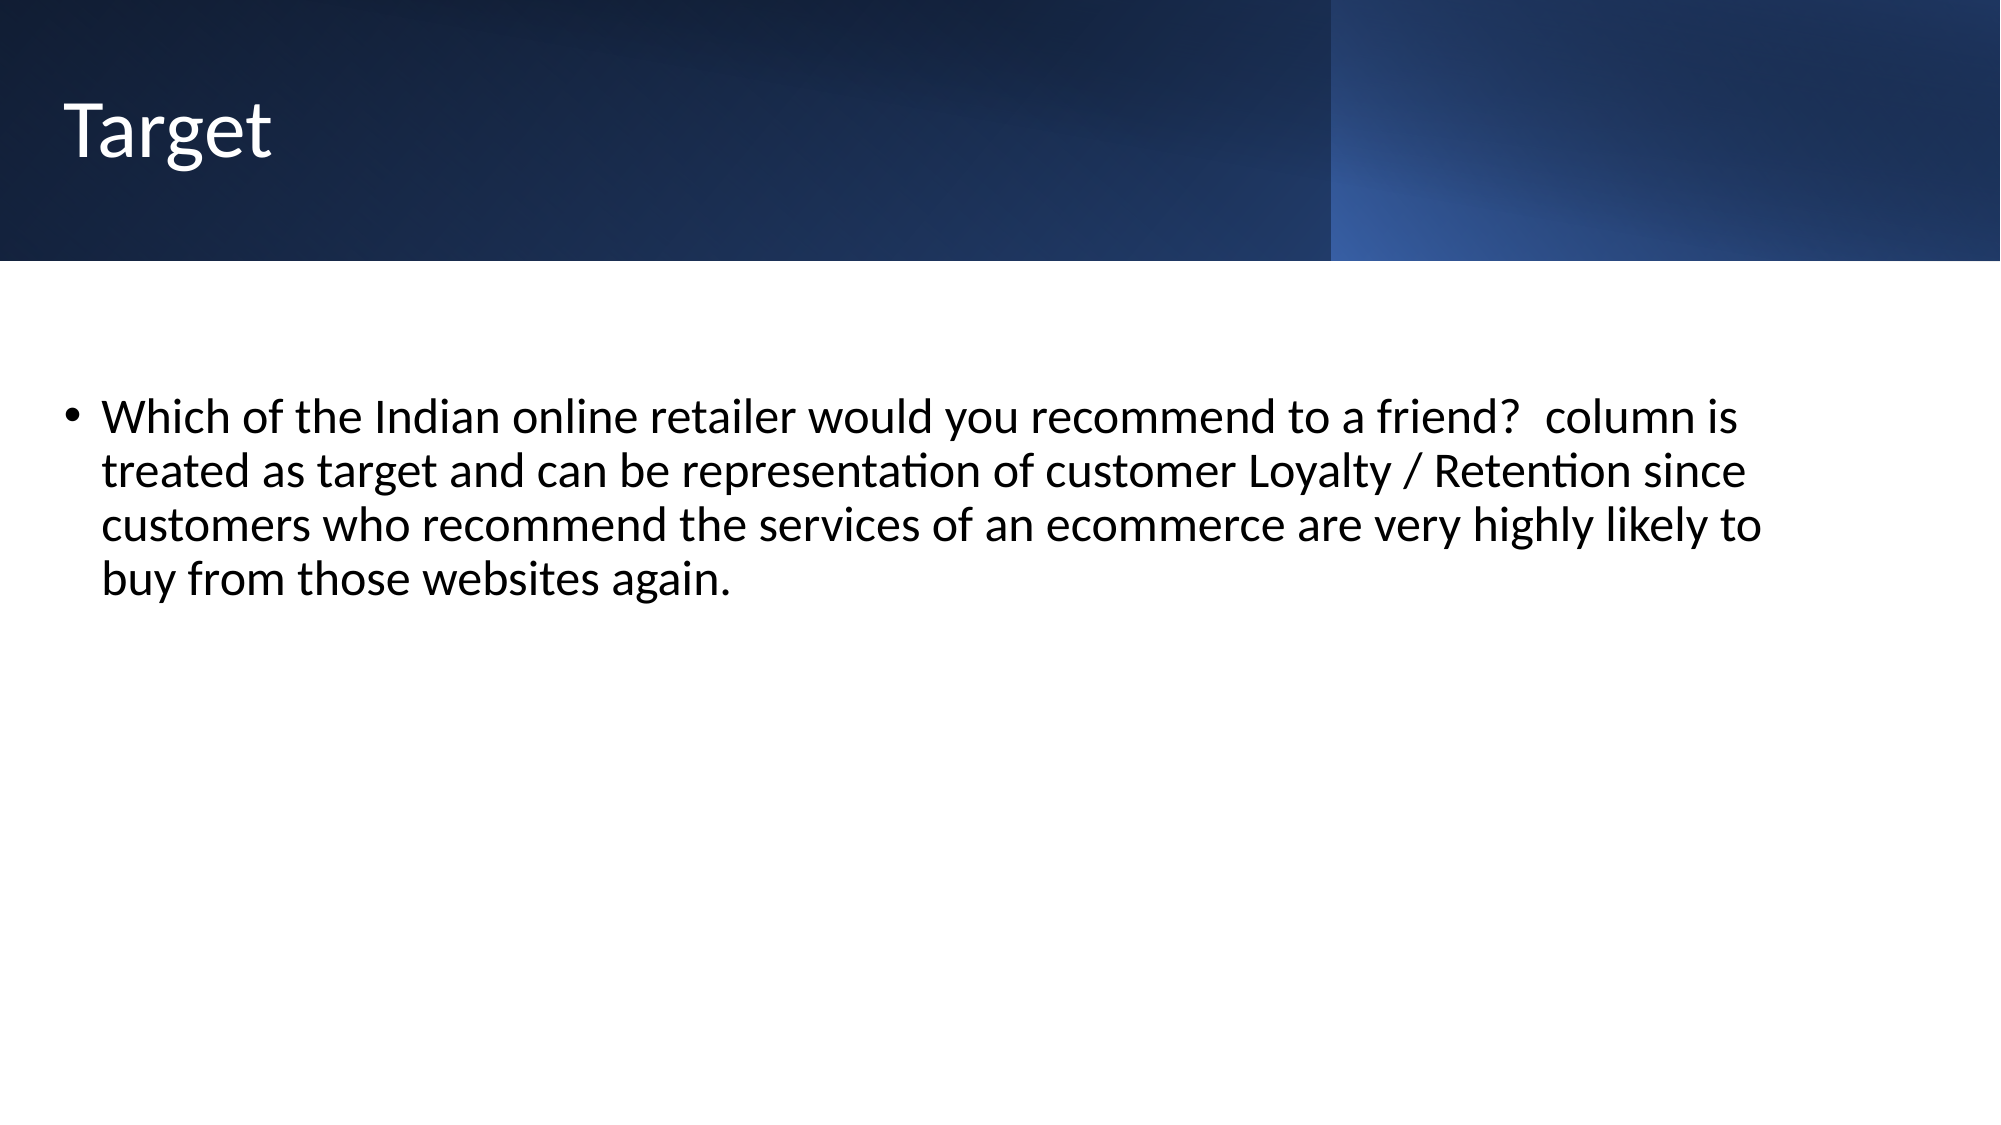

# Target
Which of the Indian online retailer would you recommend to a friend?  column is treated as target and can be representation of customer Loyalty / Retention since customers who recommend the services of an ecommerce are very highly likely to buy from those websites again.